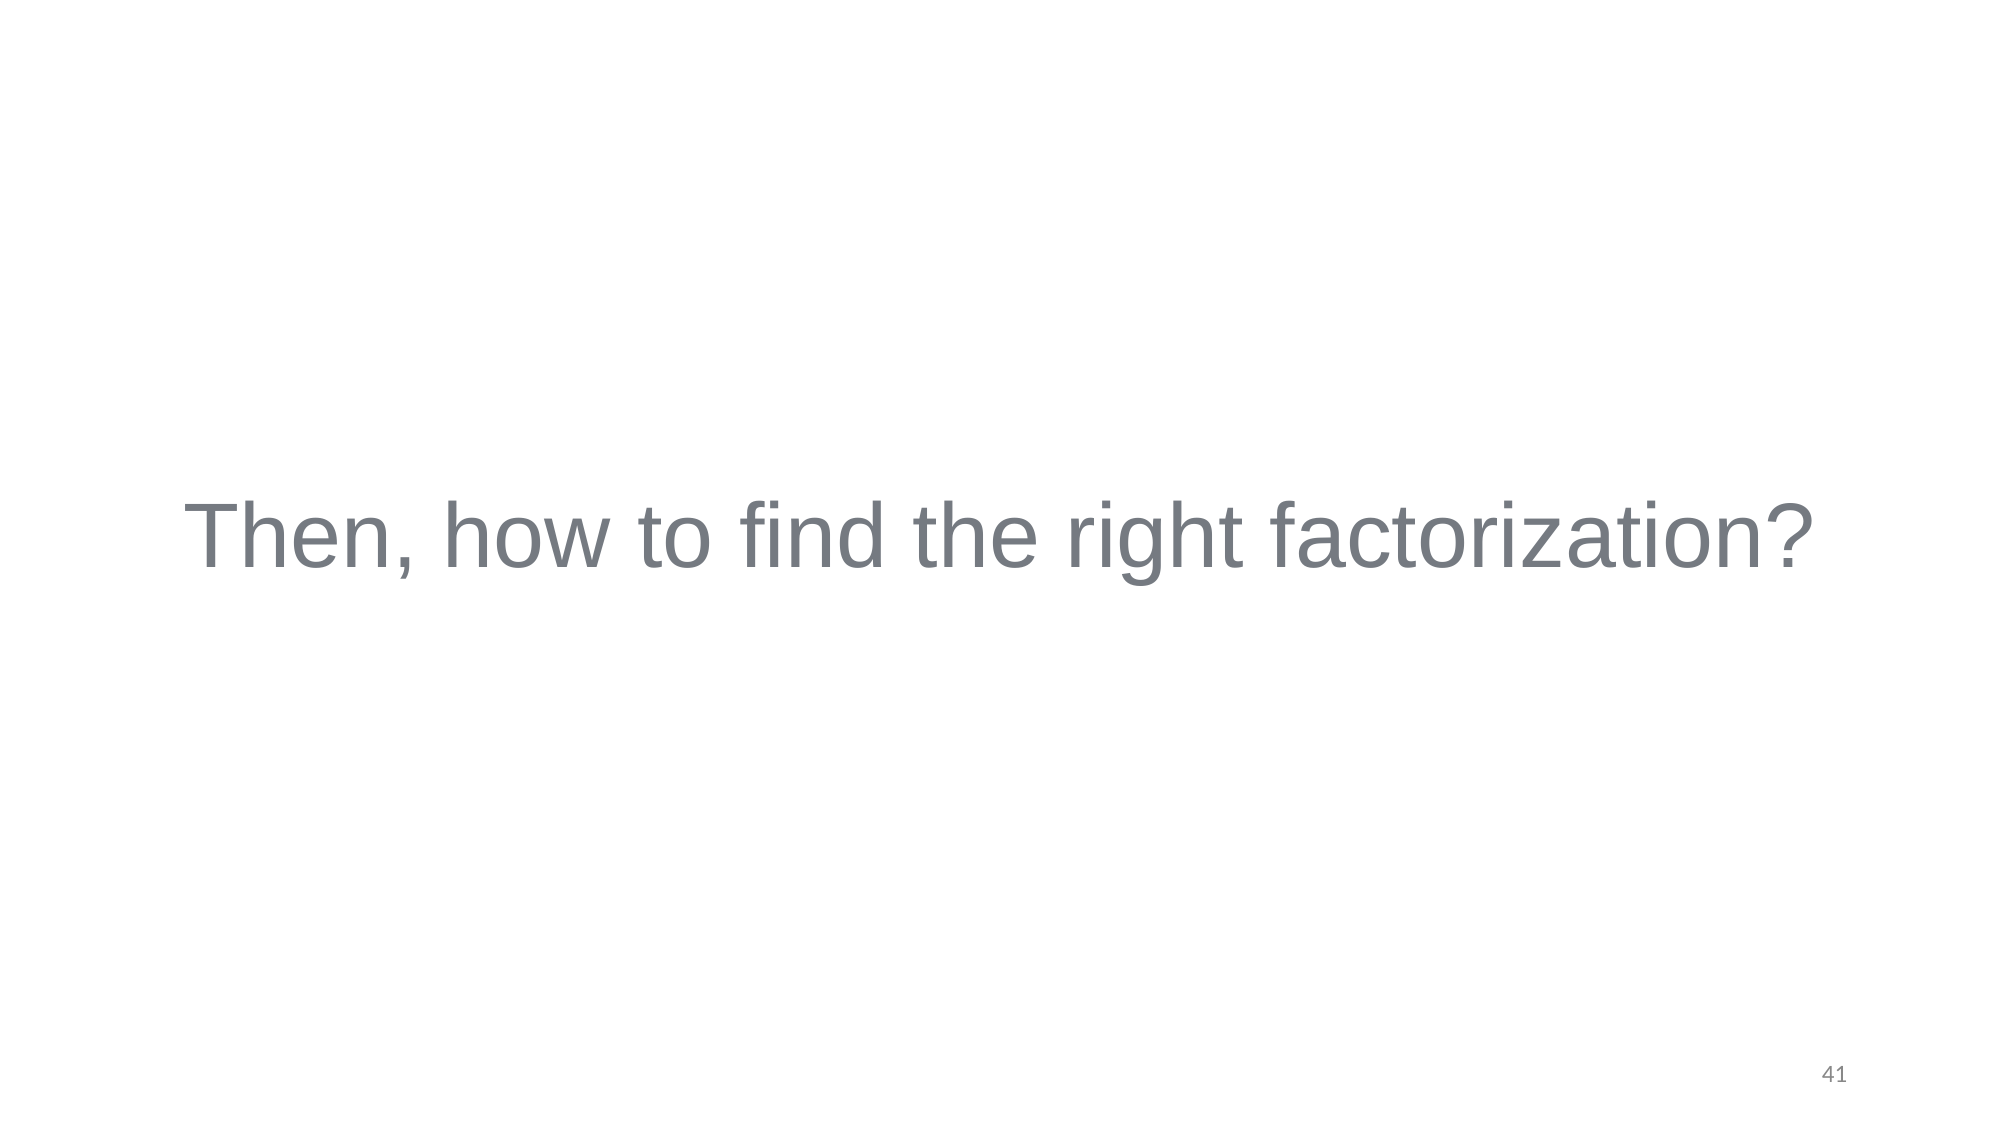

# Then, how to find the right factorization?
41